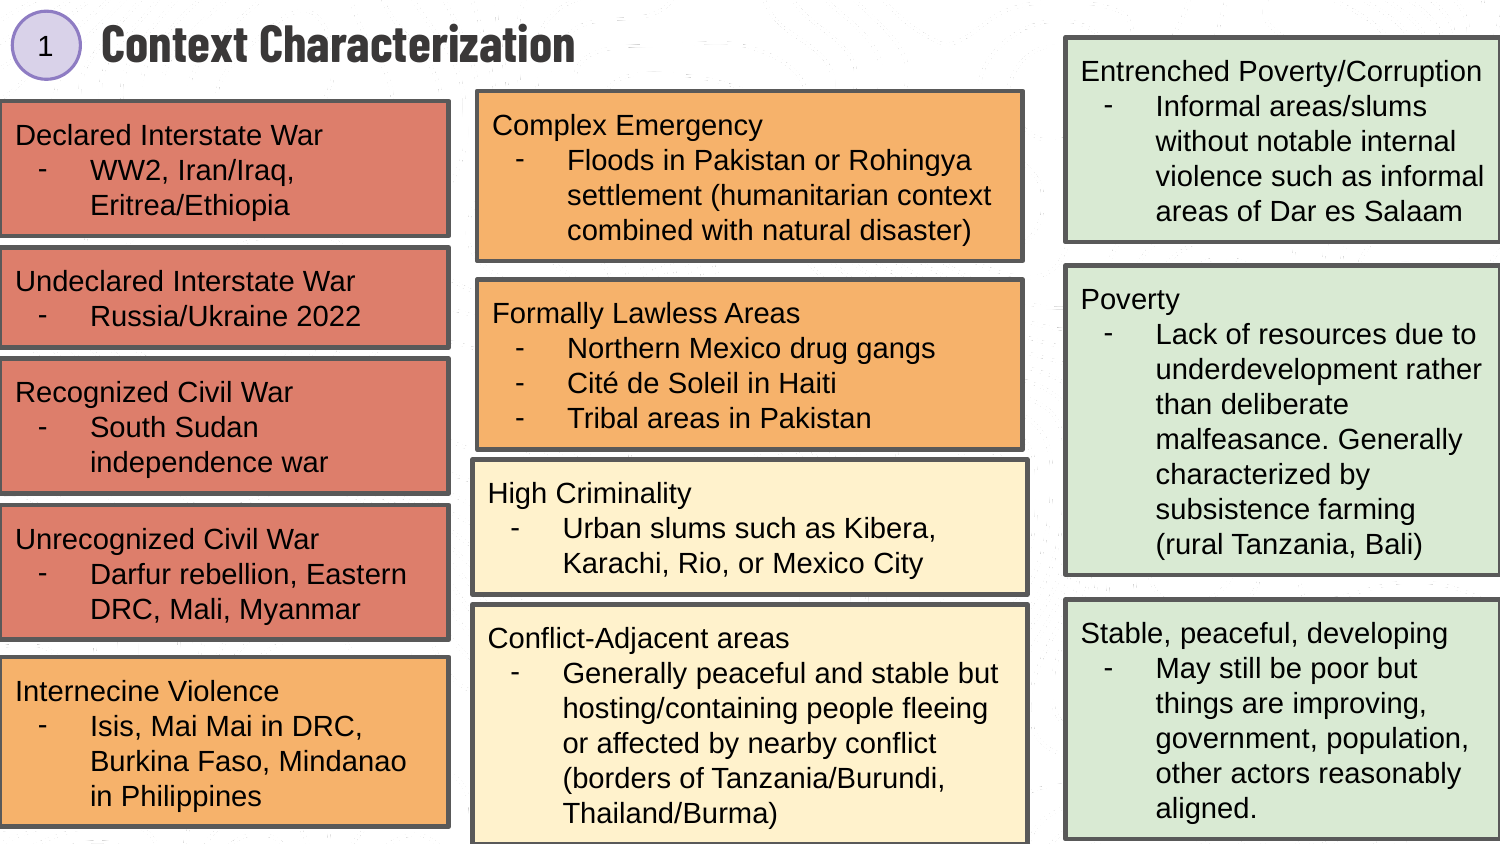

Context Characterization
1
Entrenched Poverty/Corruption
Informal areas/slums without notable internal violence such as informal areas of Dar es Salaam
Complex Emergency
Floods in Pakistan or Rohingya settlement (humanitarian context combined with natural disaster)
Declared Interstate War
WW2, Iran/Iraq, Eritrea/Ethiopia
Undeclared Interstate War
Russia/Ukraine 2022
Poverty
Lack of resources due to underdevelopment rather than deliberate malfeasance. Generally characterized by subsistence farming (rural Tanzania, Bali)
Formally Lawless Areas
Northern Mexico drug gangs
Cité de Soleil in Haiti
Tribal areas in Pakistan
Recognized Civil War
South Sudan independence war
High Criminality
Urban slums such as Kibera, Karachi, Rio, or Mexico City
Unrecognized Civil War
Darfur rebellion, Eastern DRC, Mali, Myanmar
Stable, peaceful, developing
May still be poor but things are improving, government, population, other actors reasonably aligned.
Conflict-Adjacent areas
Generally peaceful and stable but hosting/containing people fleeing or affected by nearby conflict (borders of Tanzania/Burundi, Thailand/Burma)
Internecine Violence
Isis, Mai Mai in DRC, Burkina Faso, Mindanao in Philippines
17